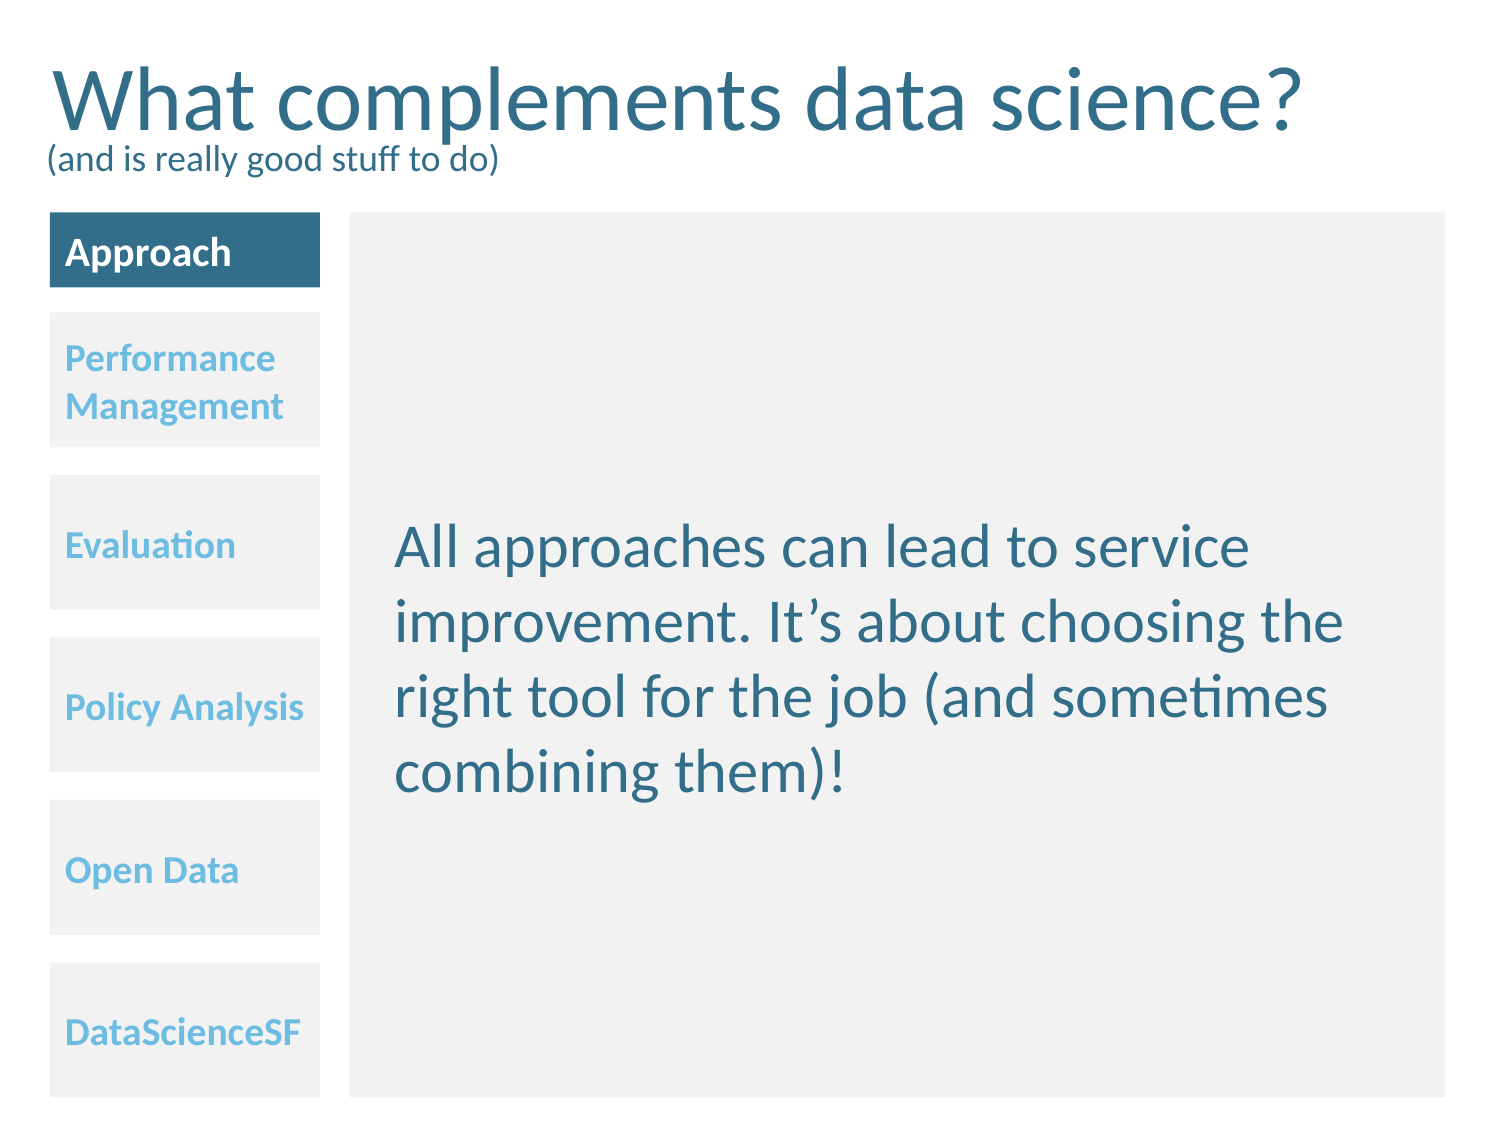

# What complements data science?
(and is really good stuff to do)
Approach
All approaches can lead to service improvement. It’s about choosing the right tool for the job (and sometimes combining them)!
Performance Management
Evaluation
Policy Analysis
Open Data
DataScienceSF